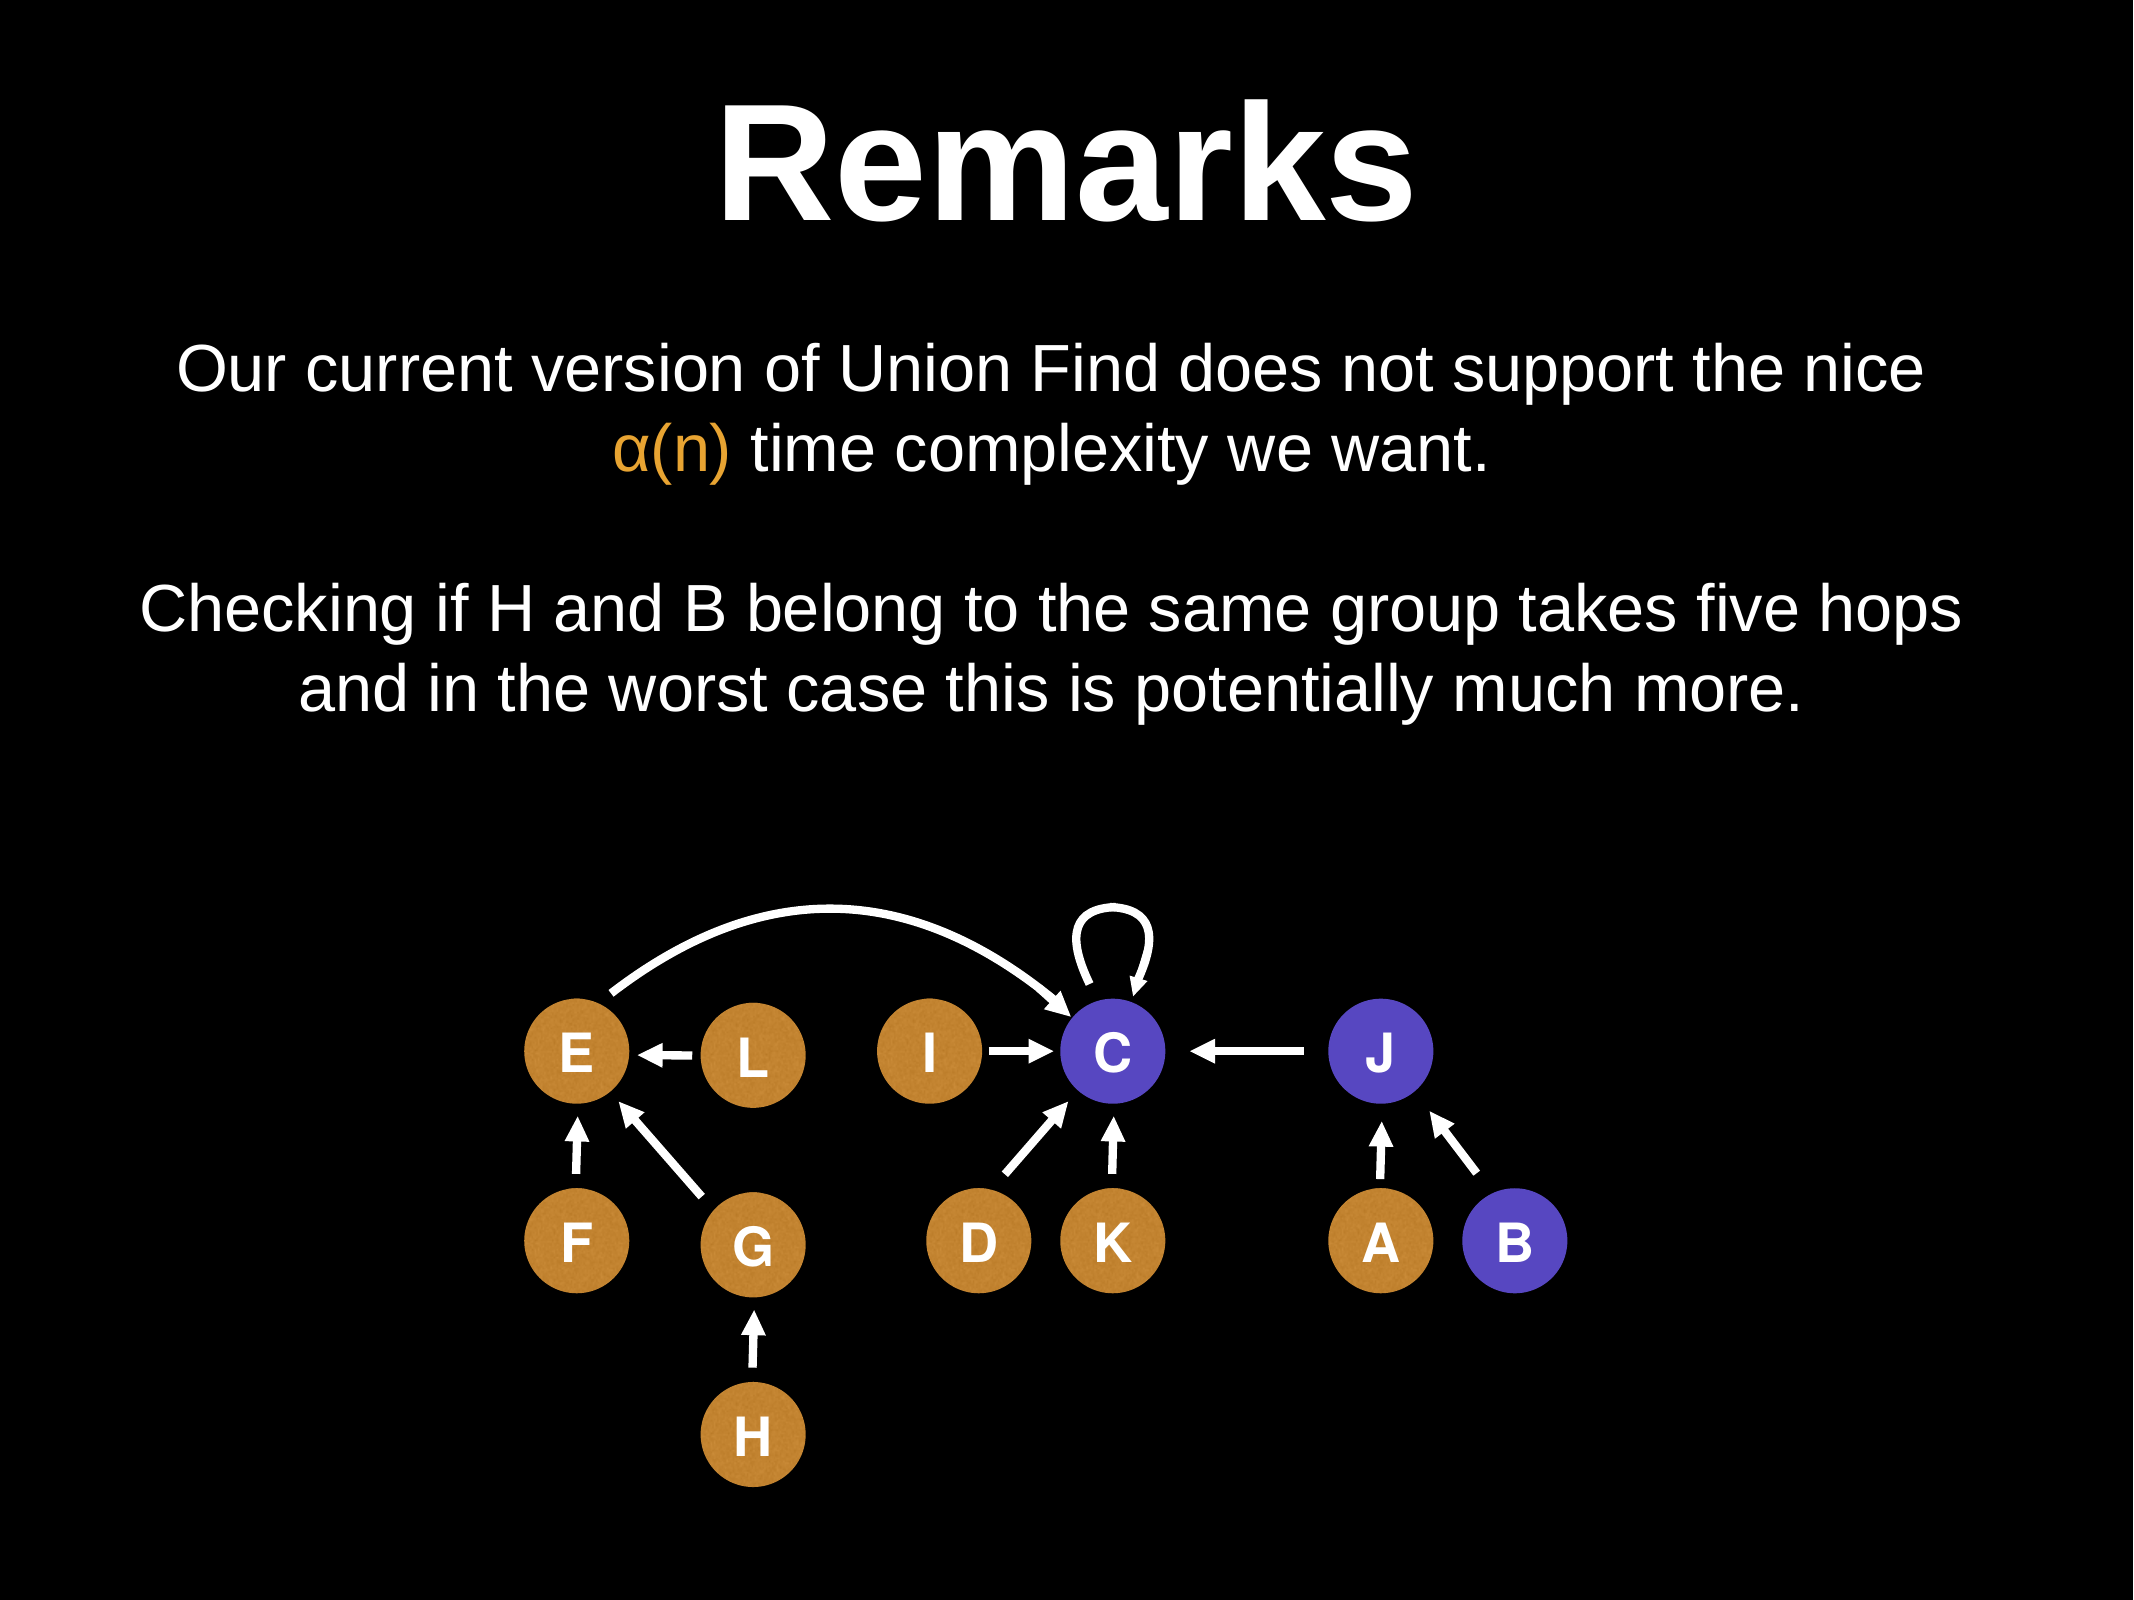

# Remarks
Our current version of Union Find does not support the nice α(n) time complexity we want.

Checking if H and B belong to the same group takes five hops and in the worst case this is potentially much more.

E
I
C
J
L

F
D
K
A
B
G

H